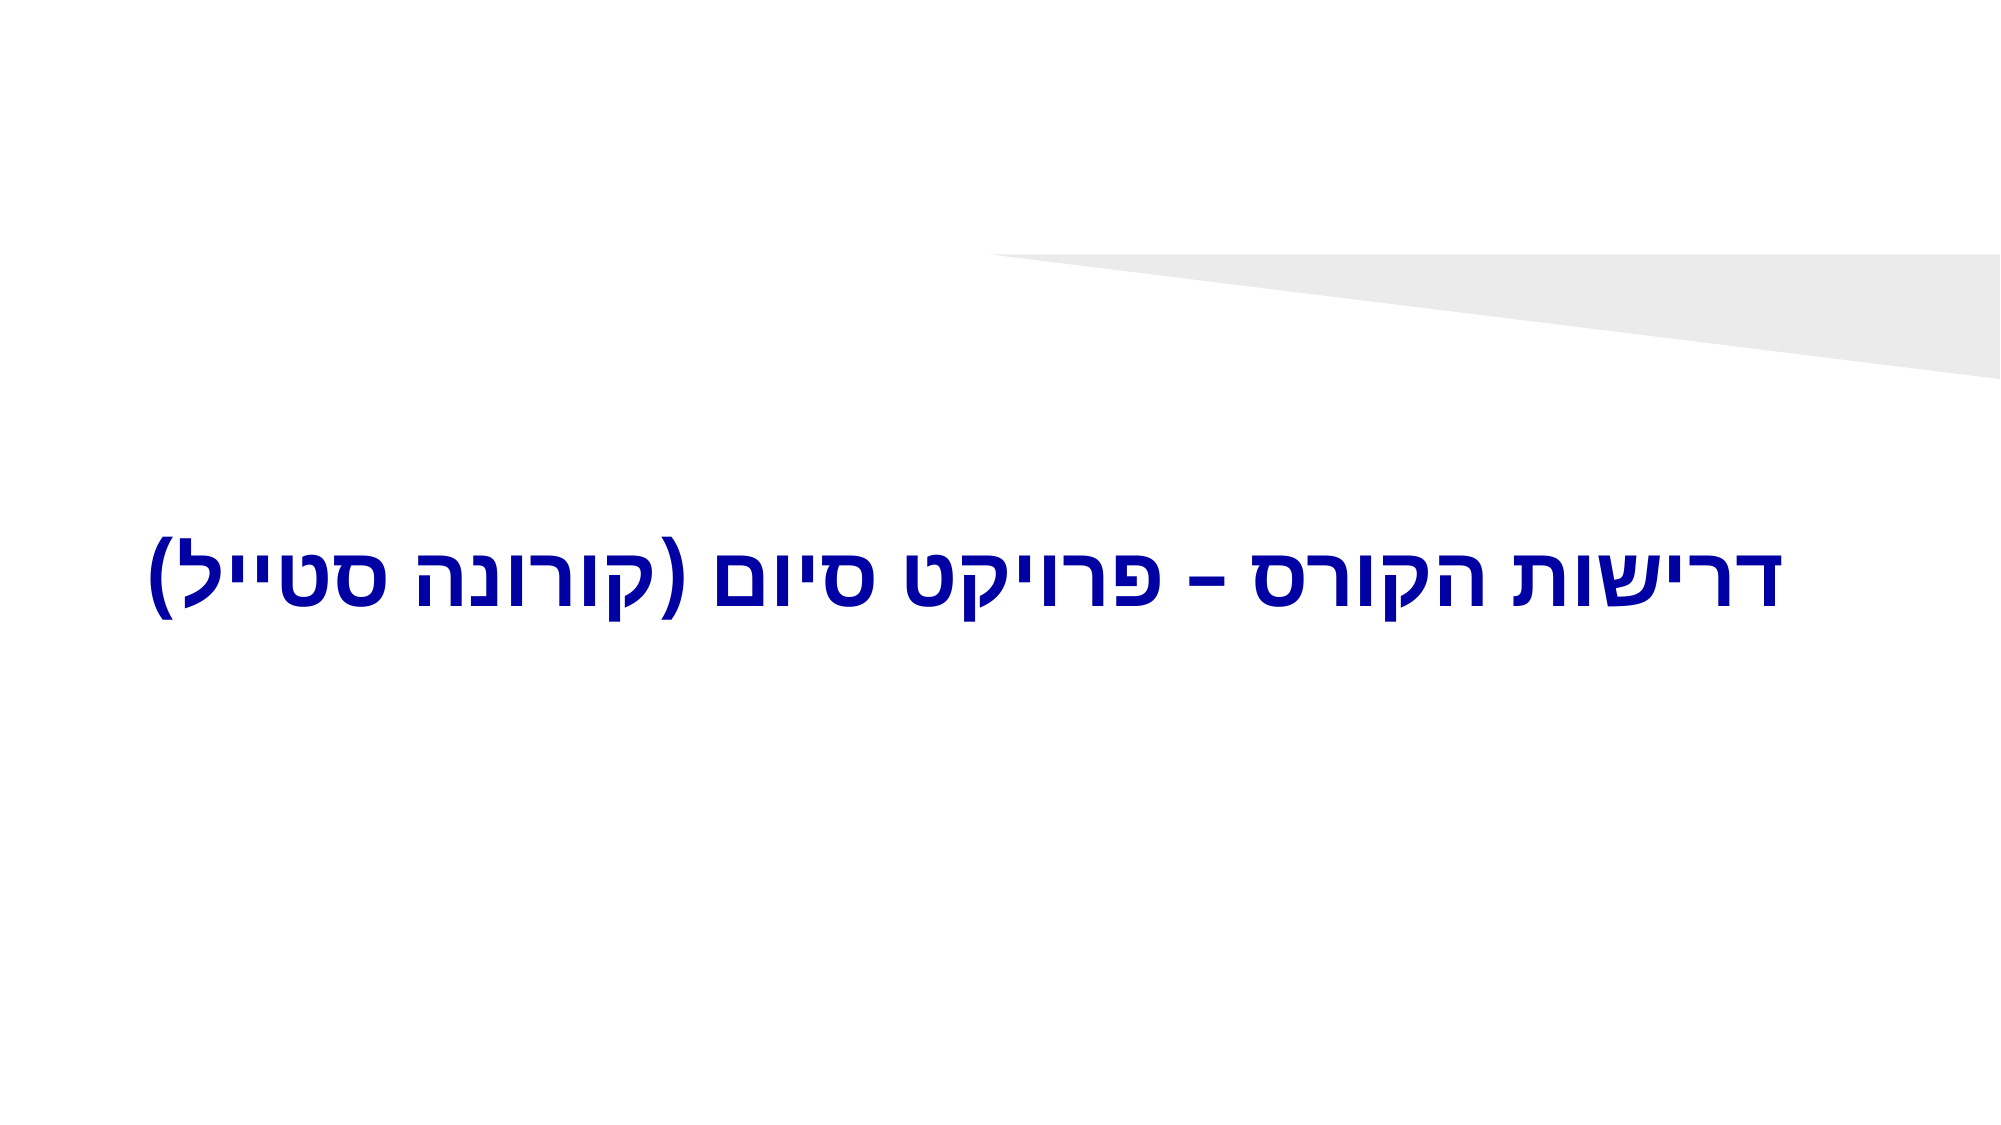

# דרישות הקורס – פרויקט סיום (קורונה סטייל)